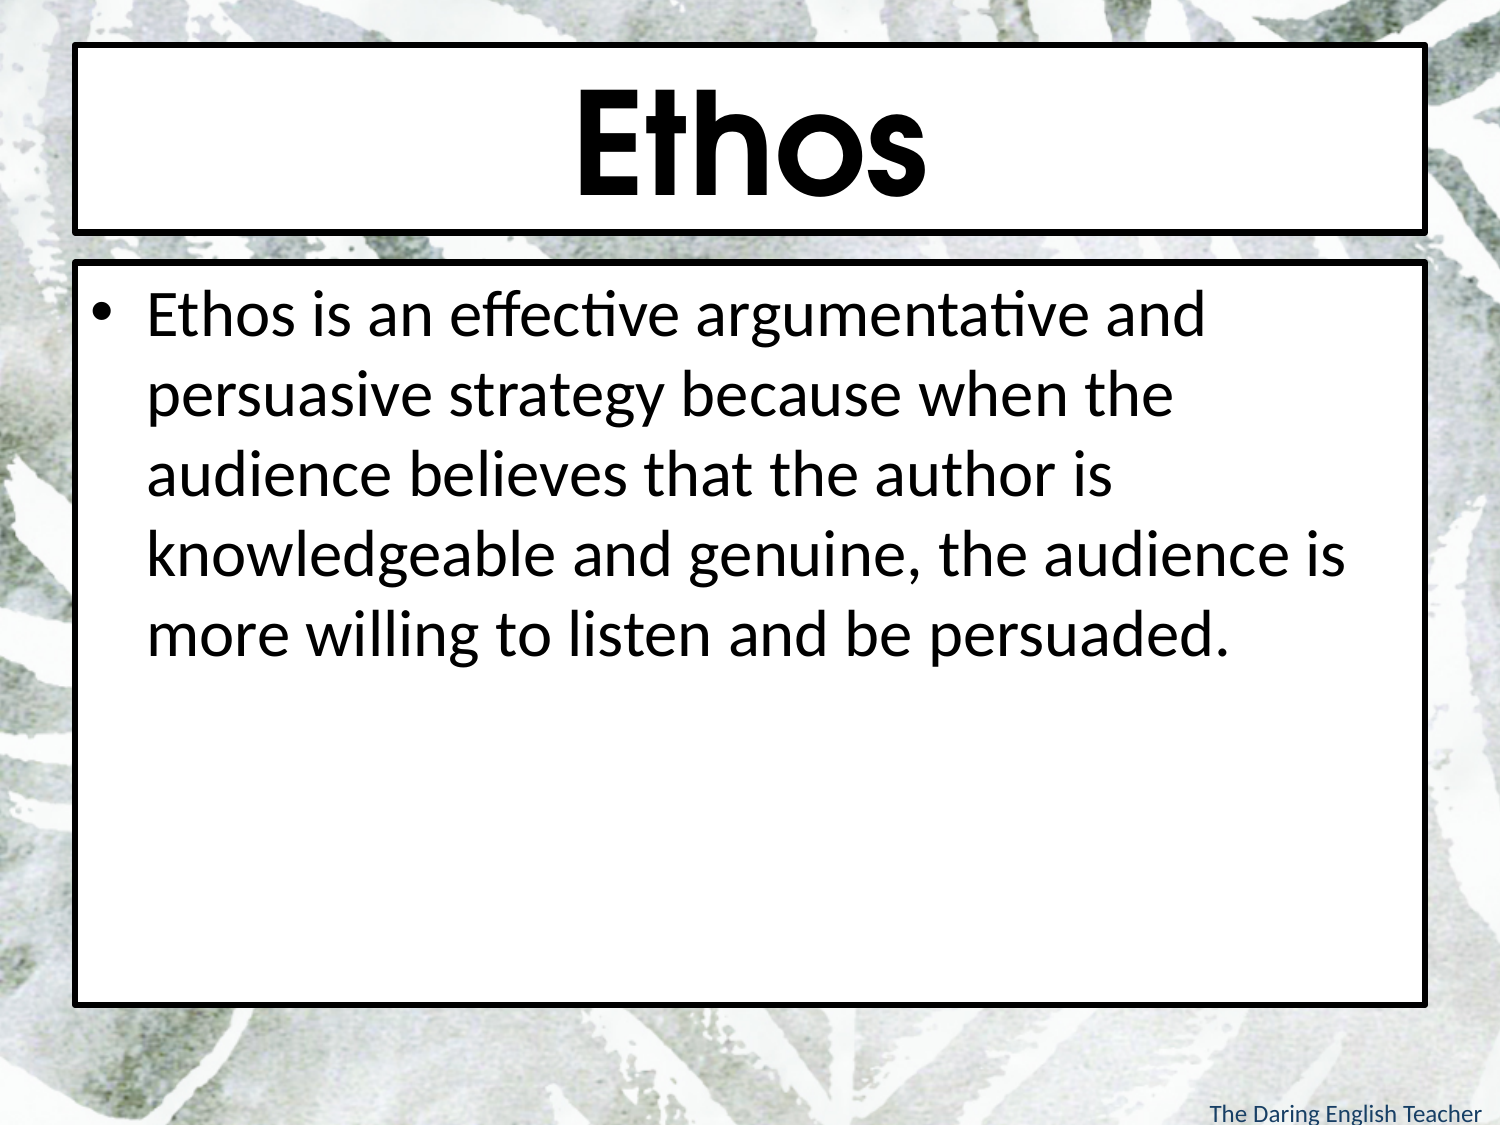

# Ethos
Ethos is an effective argumentative and persuasive strategy because when the audience believes that the author is knowledgeable and genuine, the audience is more willing to listen and be persuaded.